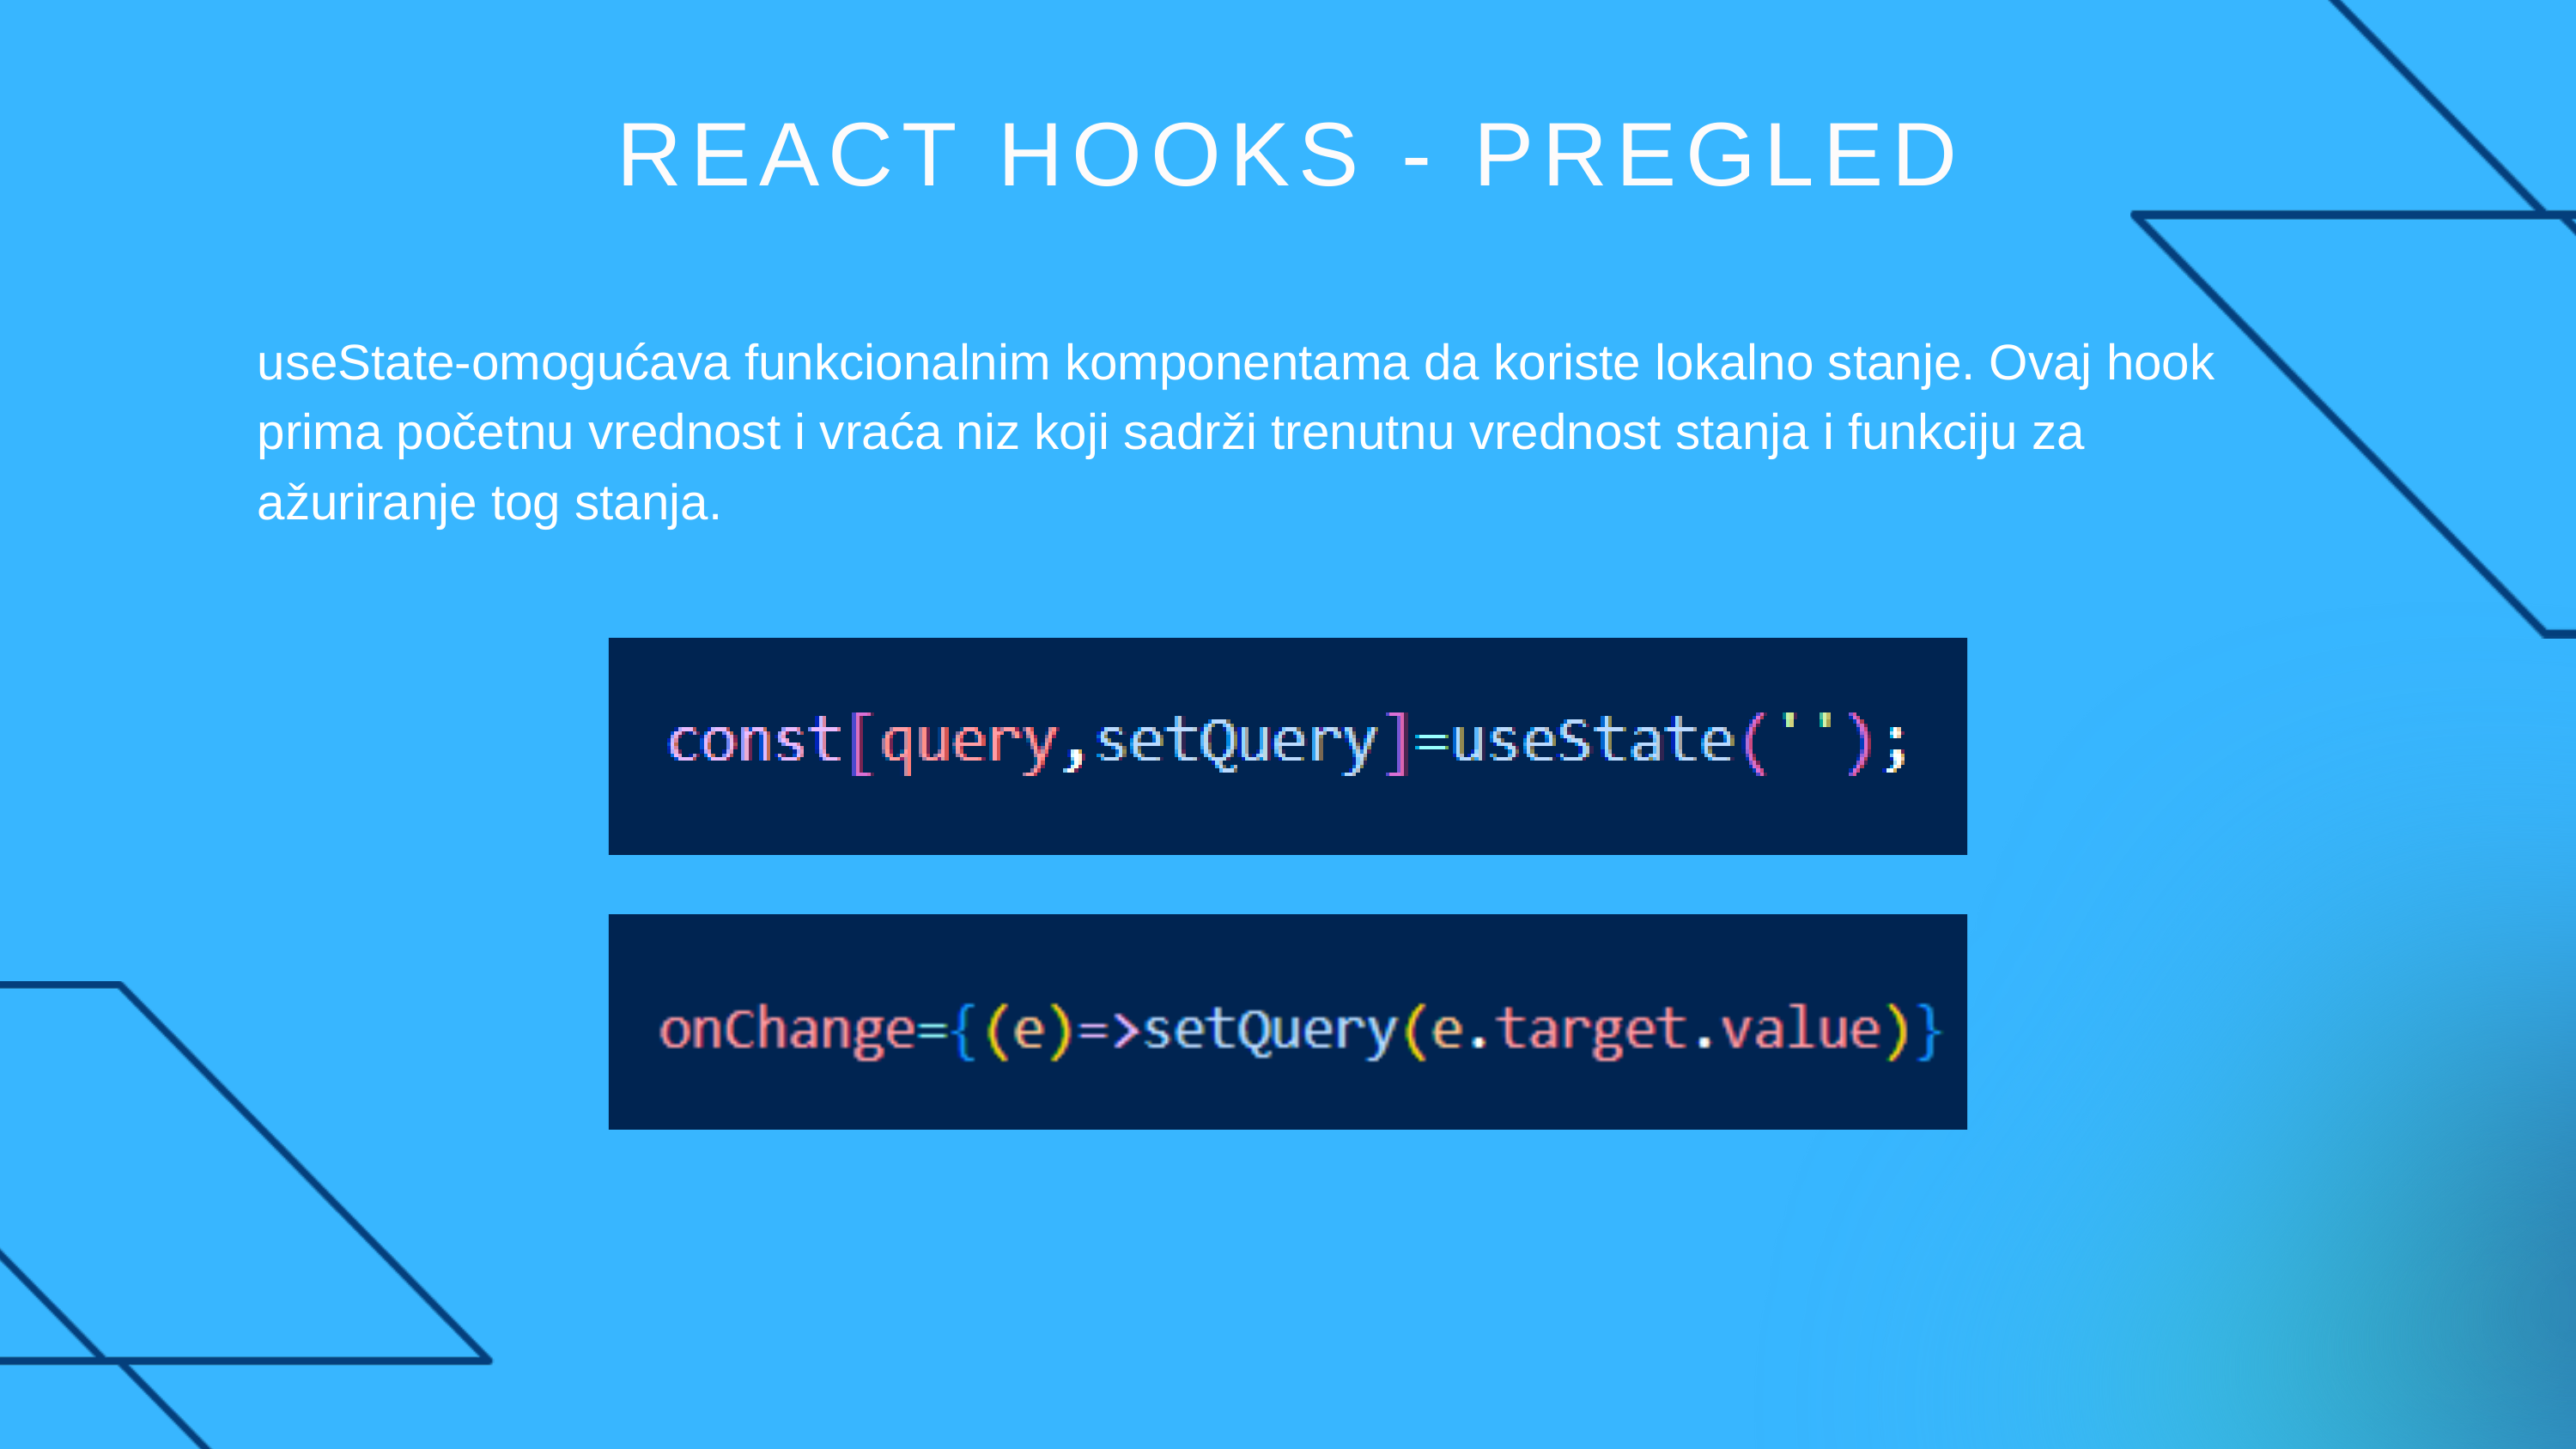

REACT HOOKS - PREGLED
useState-omogućava funkcionalnim komponentama da koriste lokalno stanje. Ovaj hook prima početnu vrednost i vraća niz koji sadrži trenutnu vrednost stanja i funkciju za ažuriranje tog stanja.